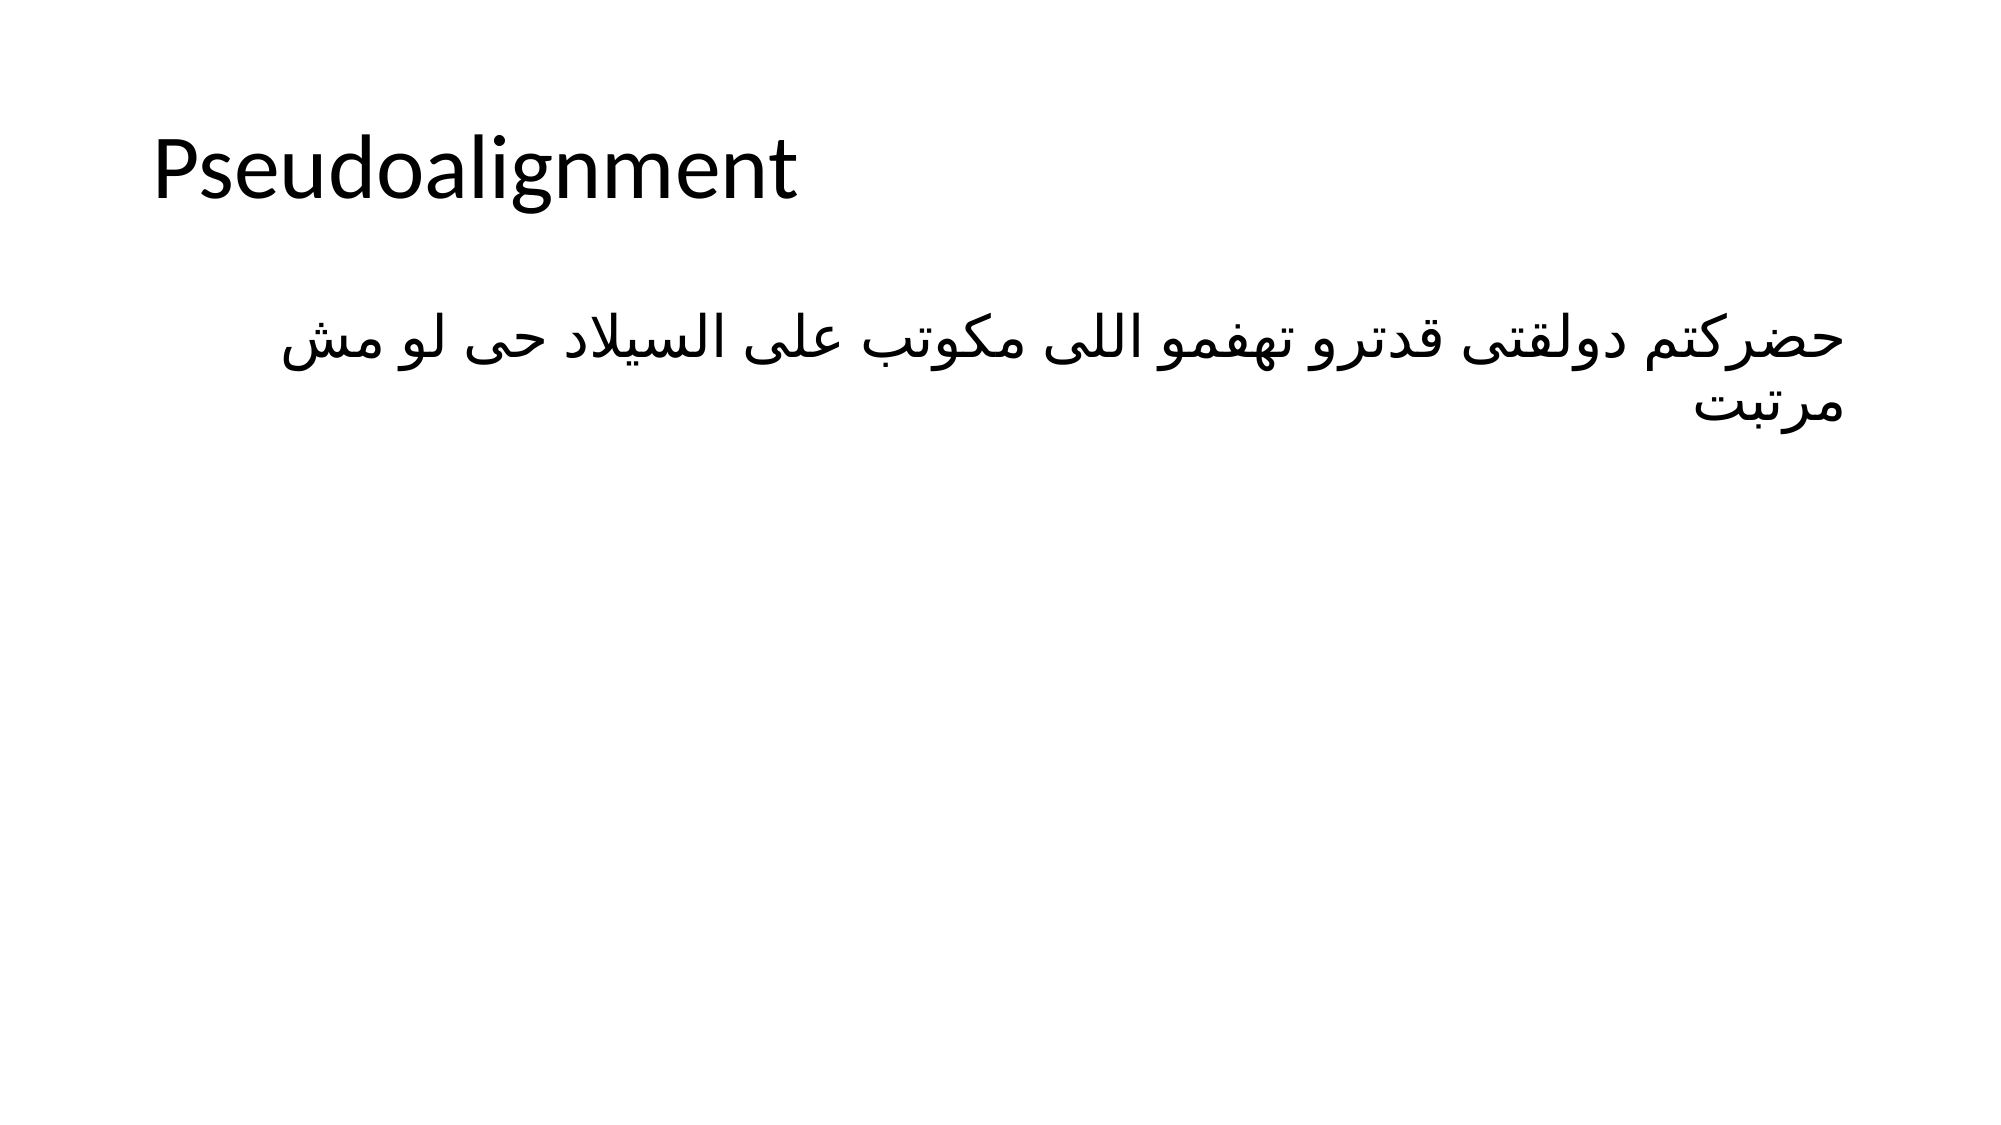

# Pseudoalignment
حضركتم دولقتى قدترو تهفمو اللى مكوتب على السيلاد حى لو مش مرتبت